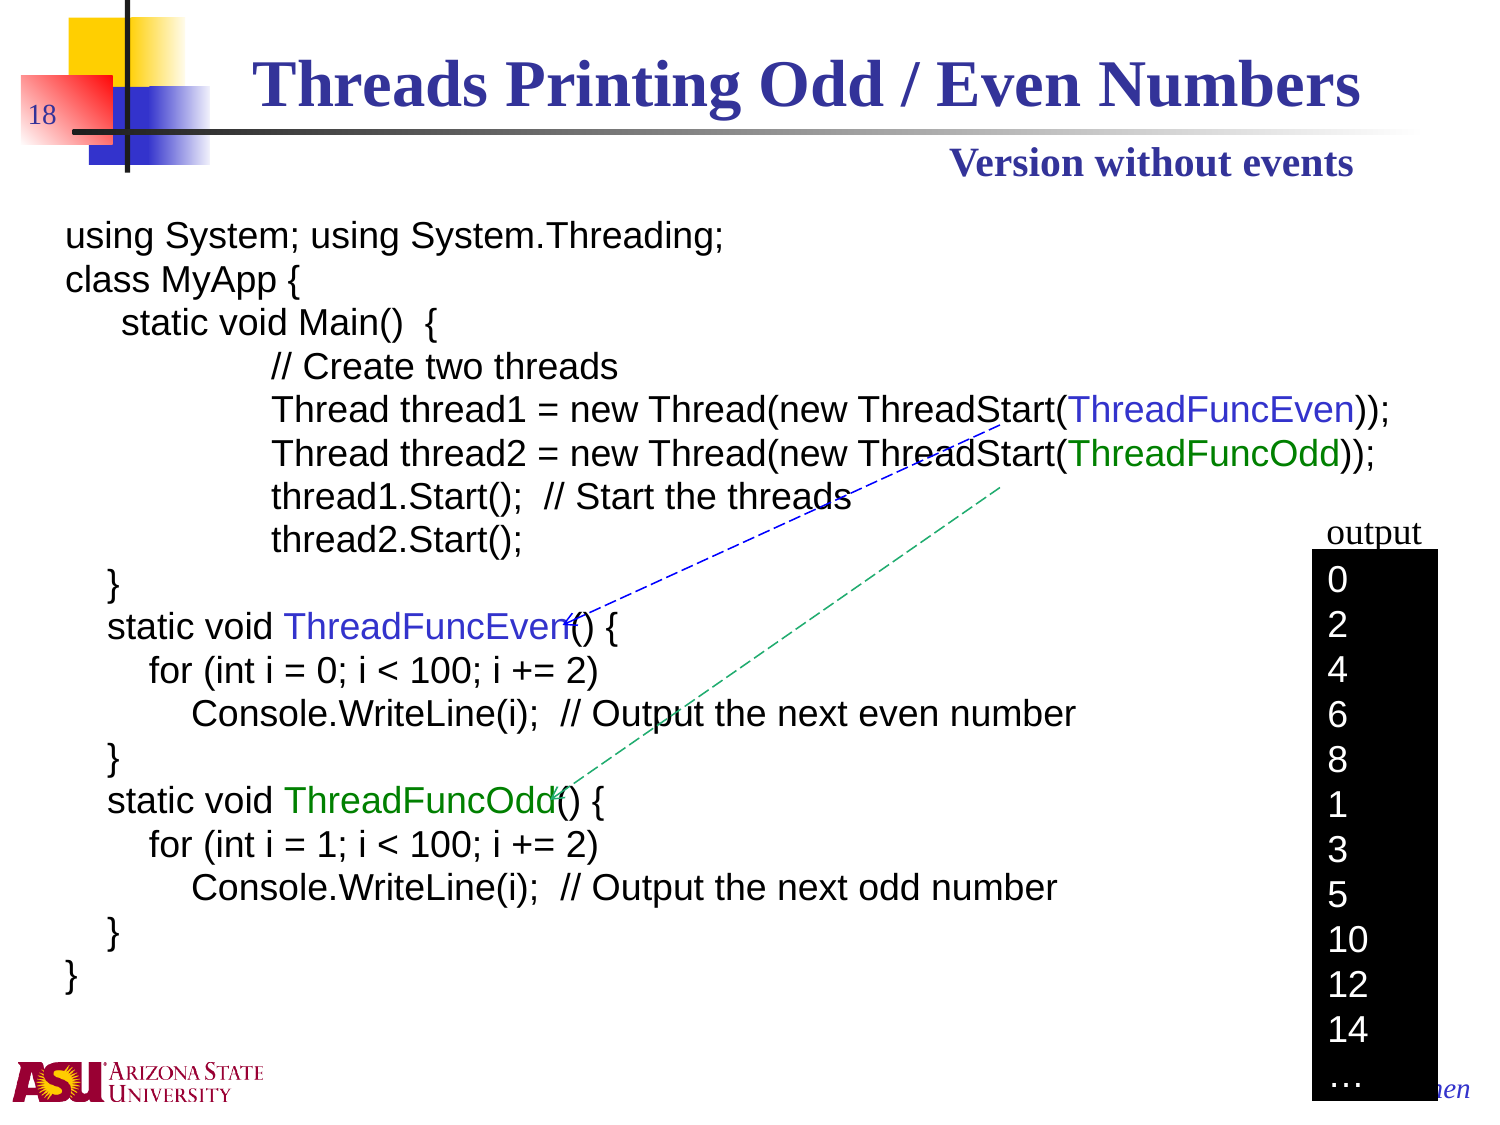

# Threads Printing Odd / Even Numbers
18
Version without events
using System; using System.Threading;
class MyApp {
	static void Main()  {
		// Create two threads
		Thread thread1 = new Thread(new ThreadStart(ThreadFuncEven));
		Thread thread2 = new Thread(new ThreadStart(ThreadFuncOdd));
		thread1.Start();  // Start the threads
		thread2.Start();
    }
    static void ThreadFuncEven() {
        for (int i = 0; i < 100; i += 2)
            Console.WriteLine(i);  // Output the next even number
    }
    static void ThreadFuncOdd() {
        for (int i = 1; i < 100; i += 2)
            Console.WriteLine(i);  // Output the next odd number
    }
}
output
0
2
4
6
8
1
3
5
10
12
14
…